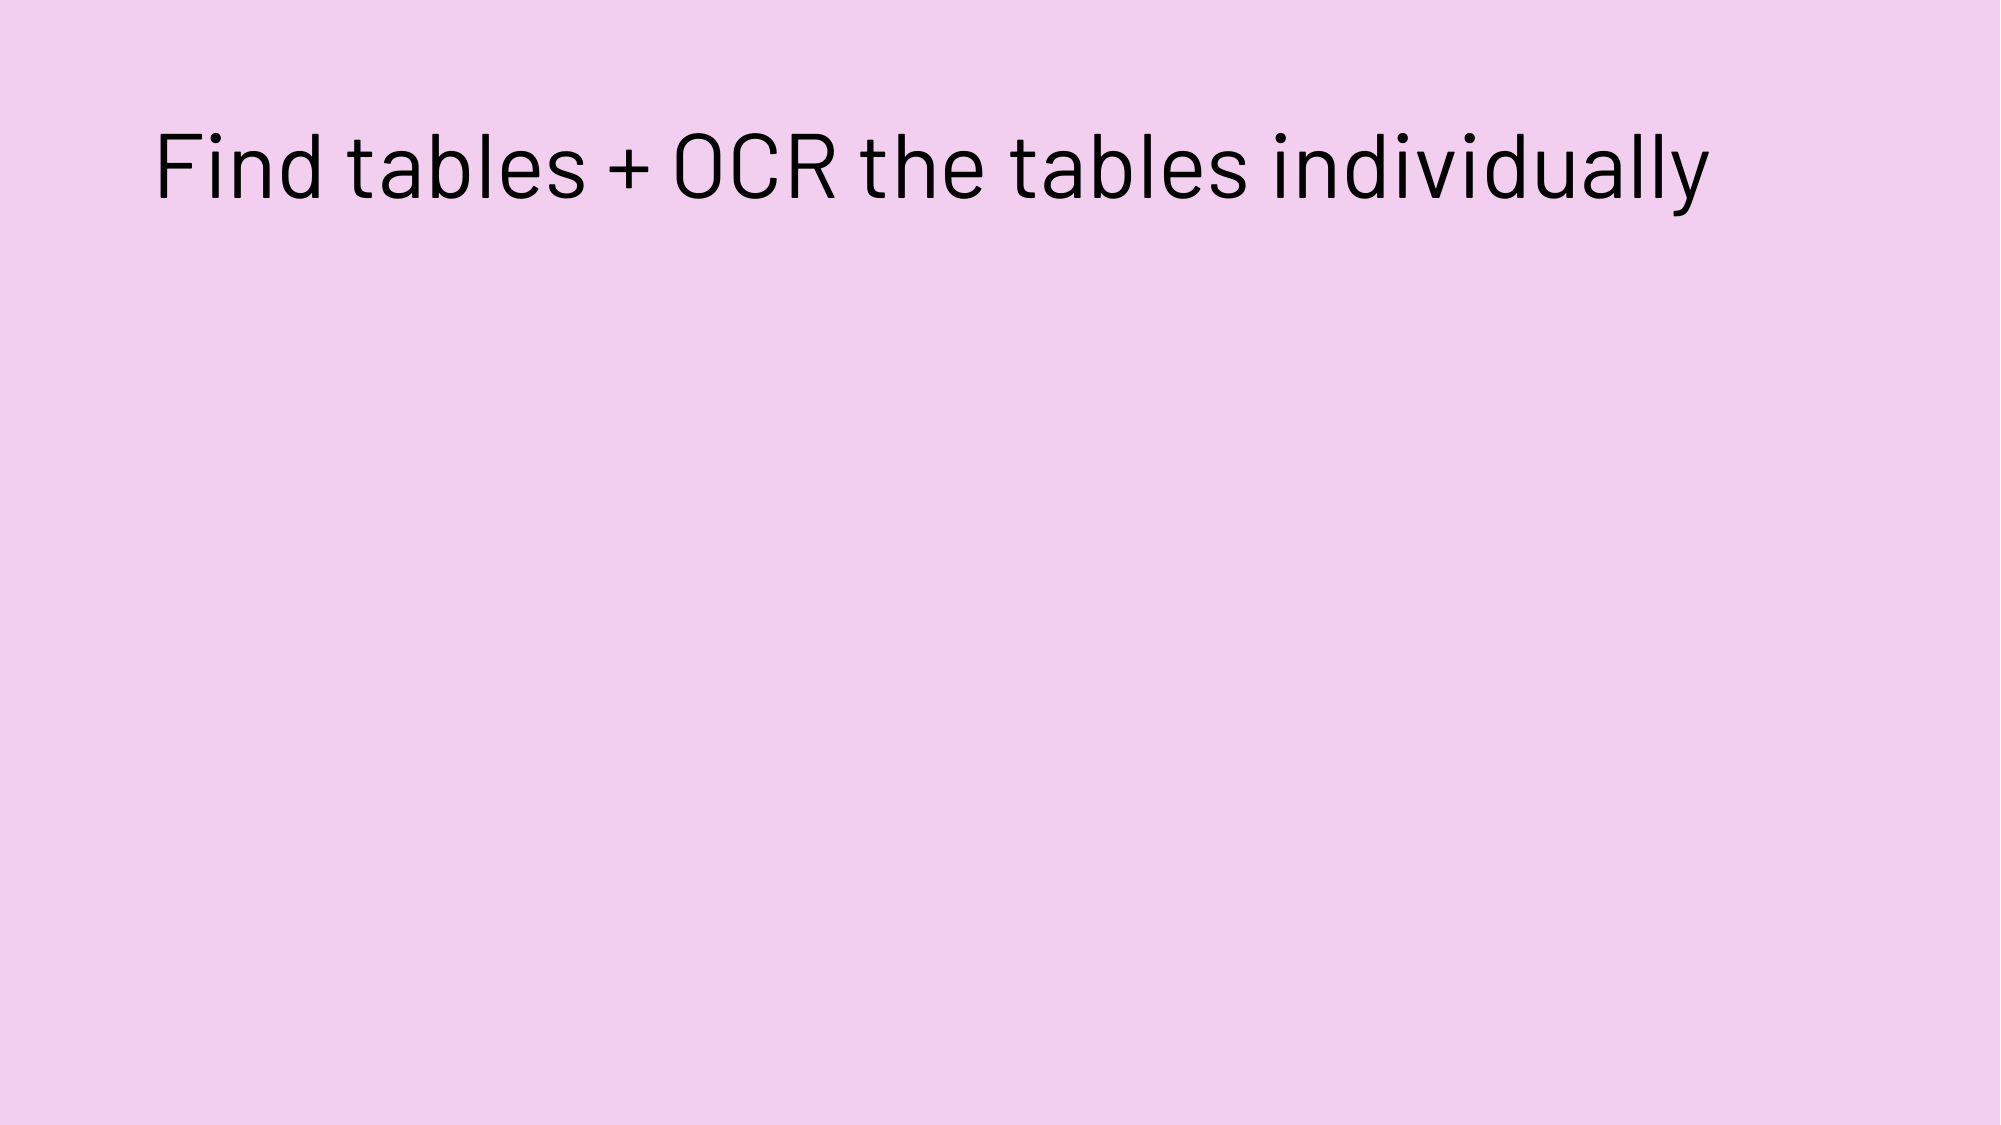

# Find tables + OCR the tables individually